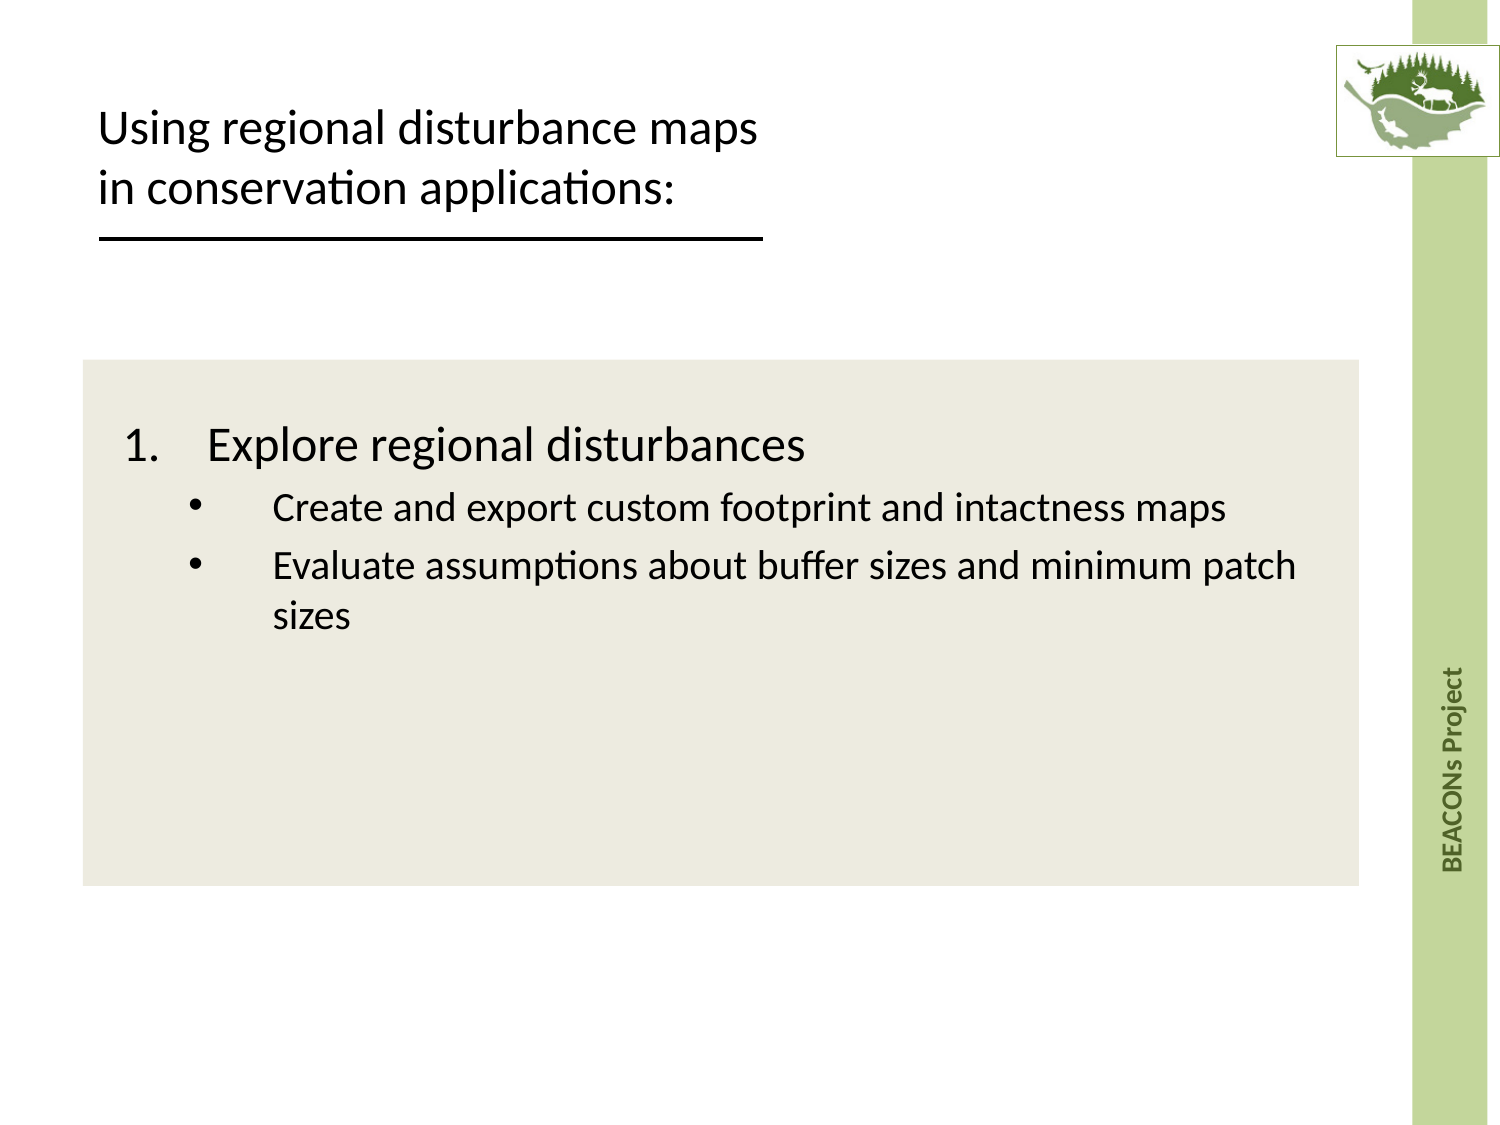

Using regional disturbance maps in conservation applications:

Explore regional disturbances
Create and export custom footprint and intactness maps
Evaluate assumptions about buffer sizes and minimum patch sizes